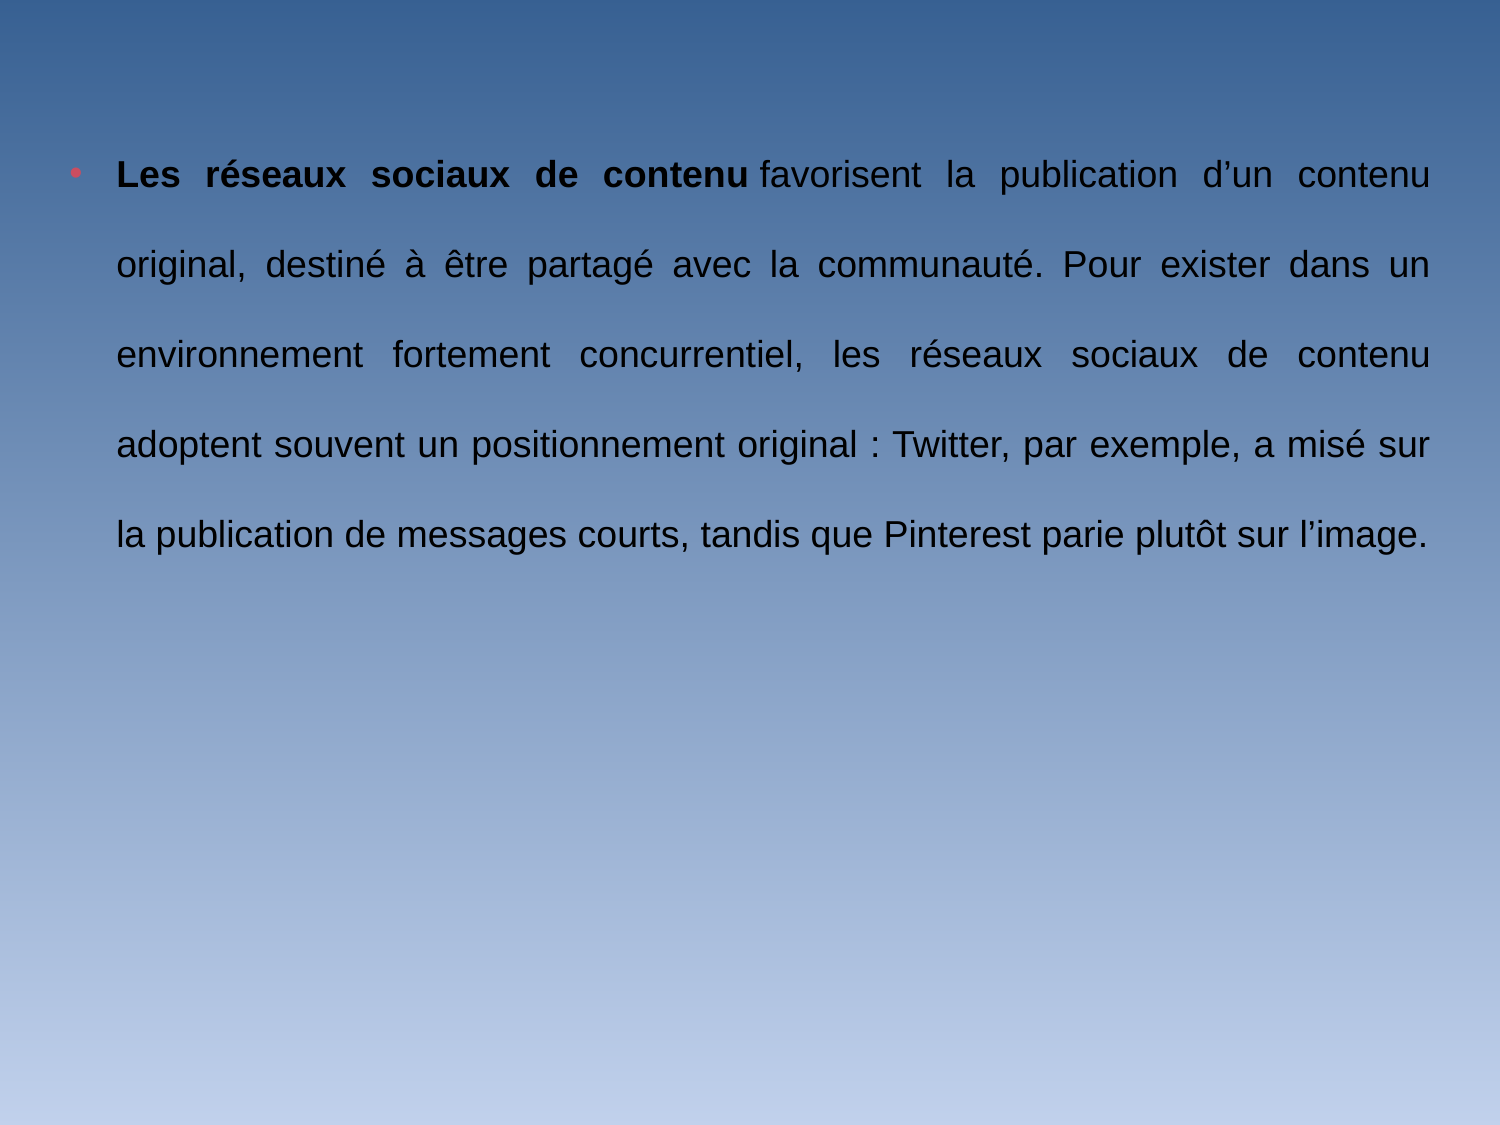

Les réseaux sociaux de contenu favorisent la publication d’un contenu original, destiné à être partagé avec la communauté. Pour exister dans un environnement fortement concurrentiel, les réseaux sociaux de contenu adoptent souvent un positionnement original : Twitter, par exemple, a misé sur la publication de messages courts, tandis que Pinterest parie plutôt sur l’image.